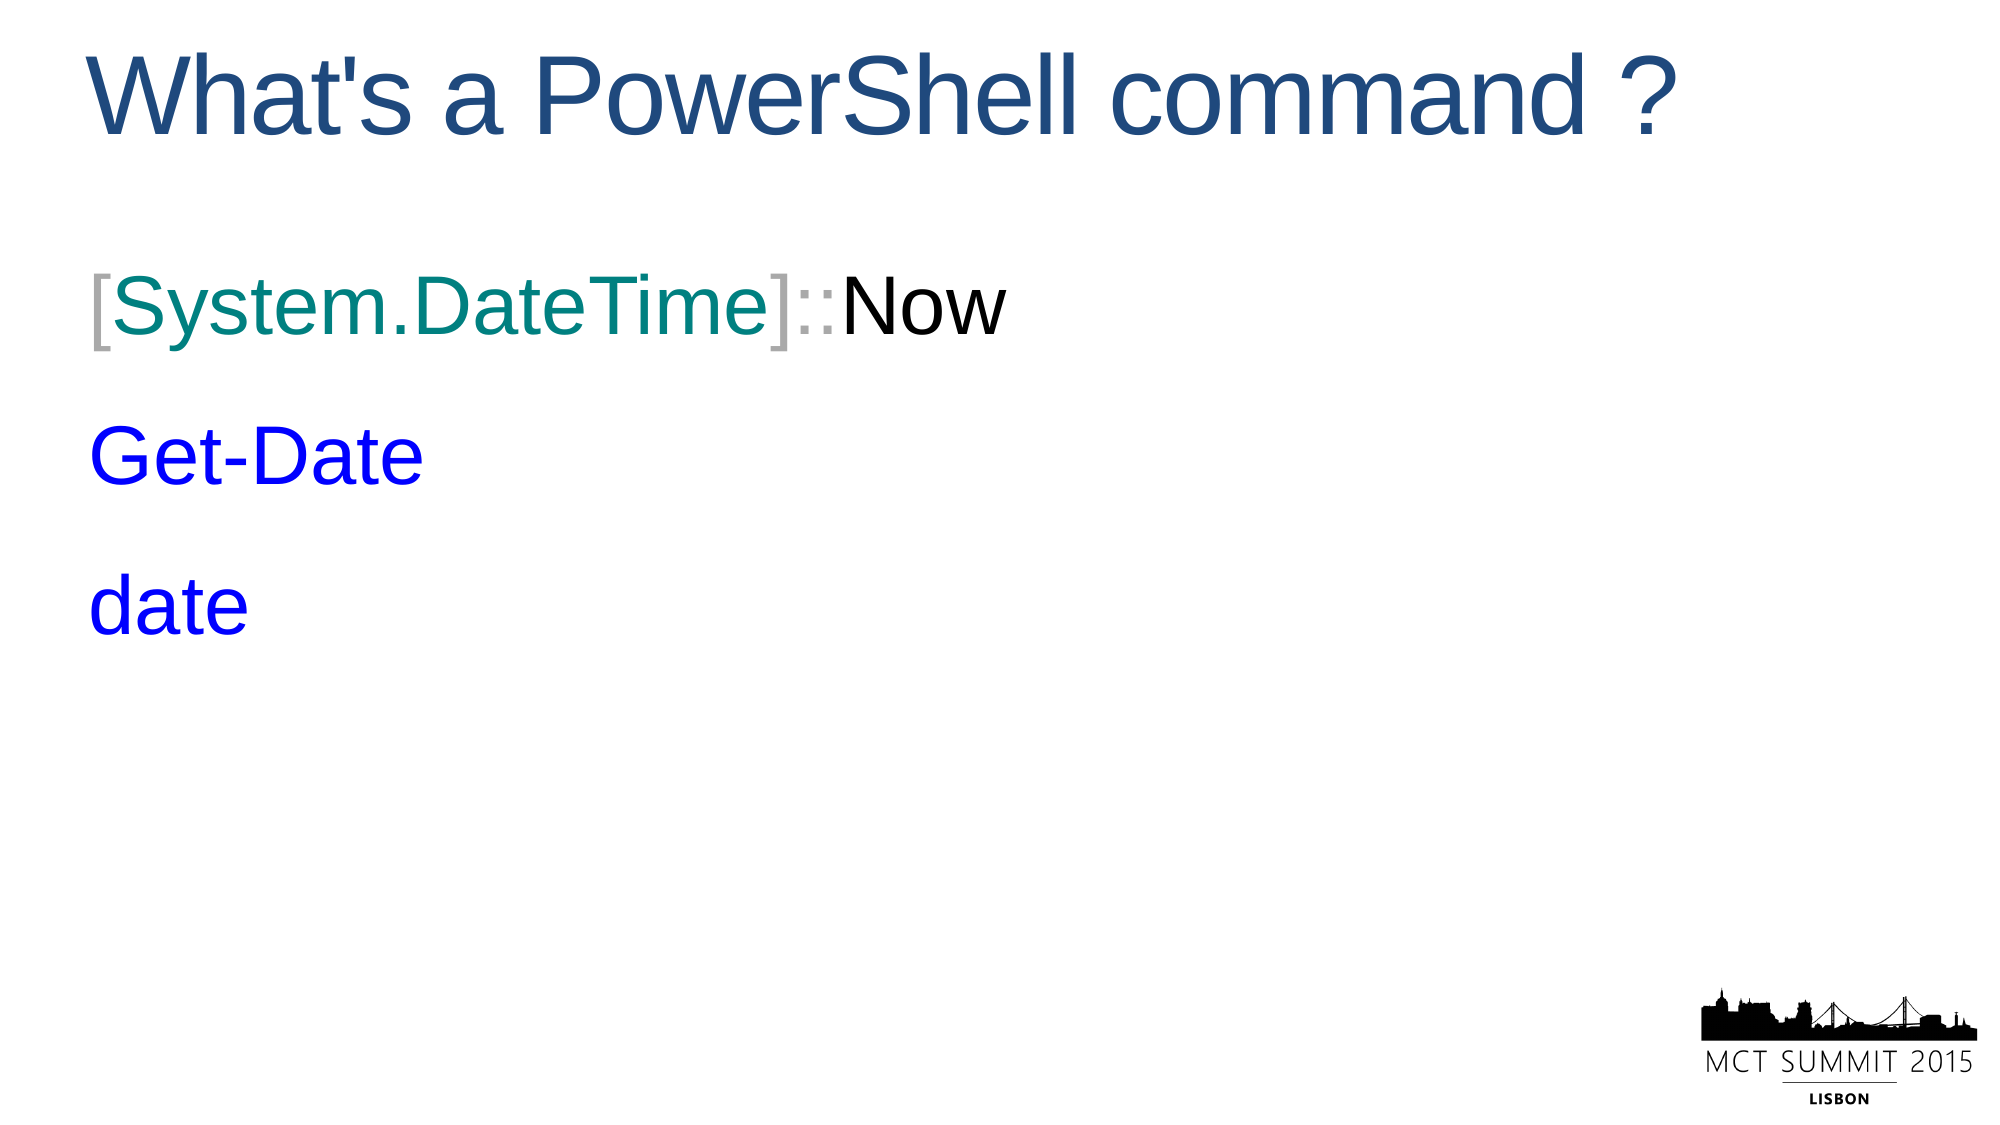

# What's a PowerShell command ?
[System.DateTime]::Now
Get-Date
date